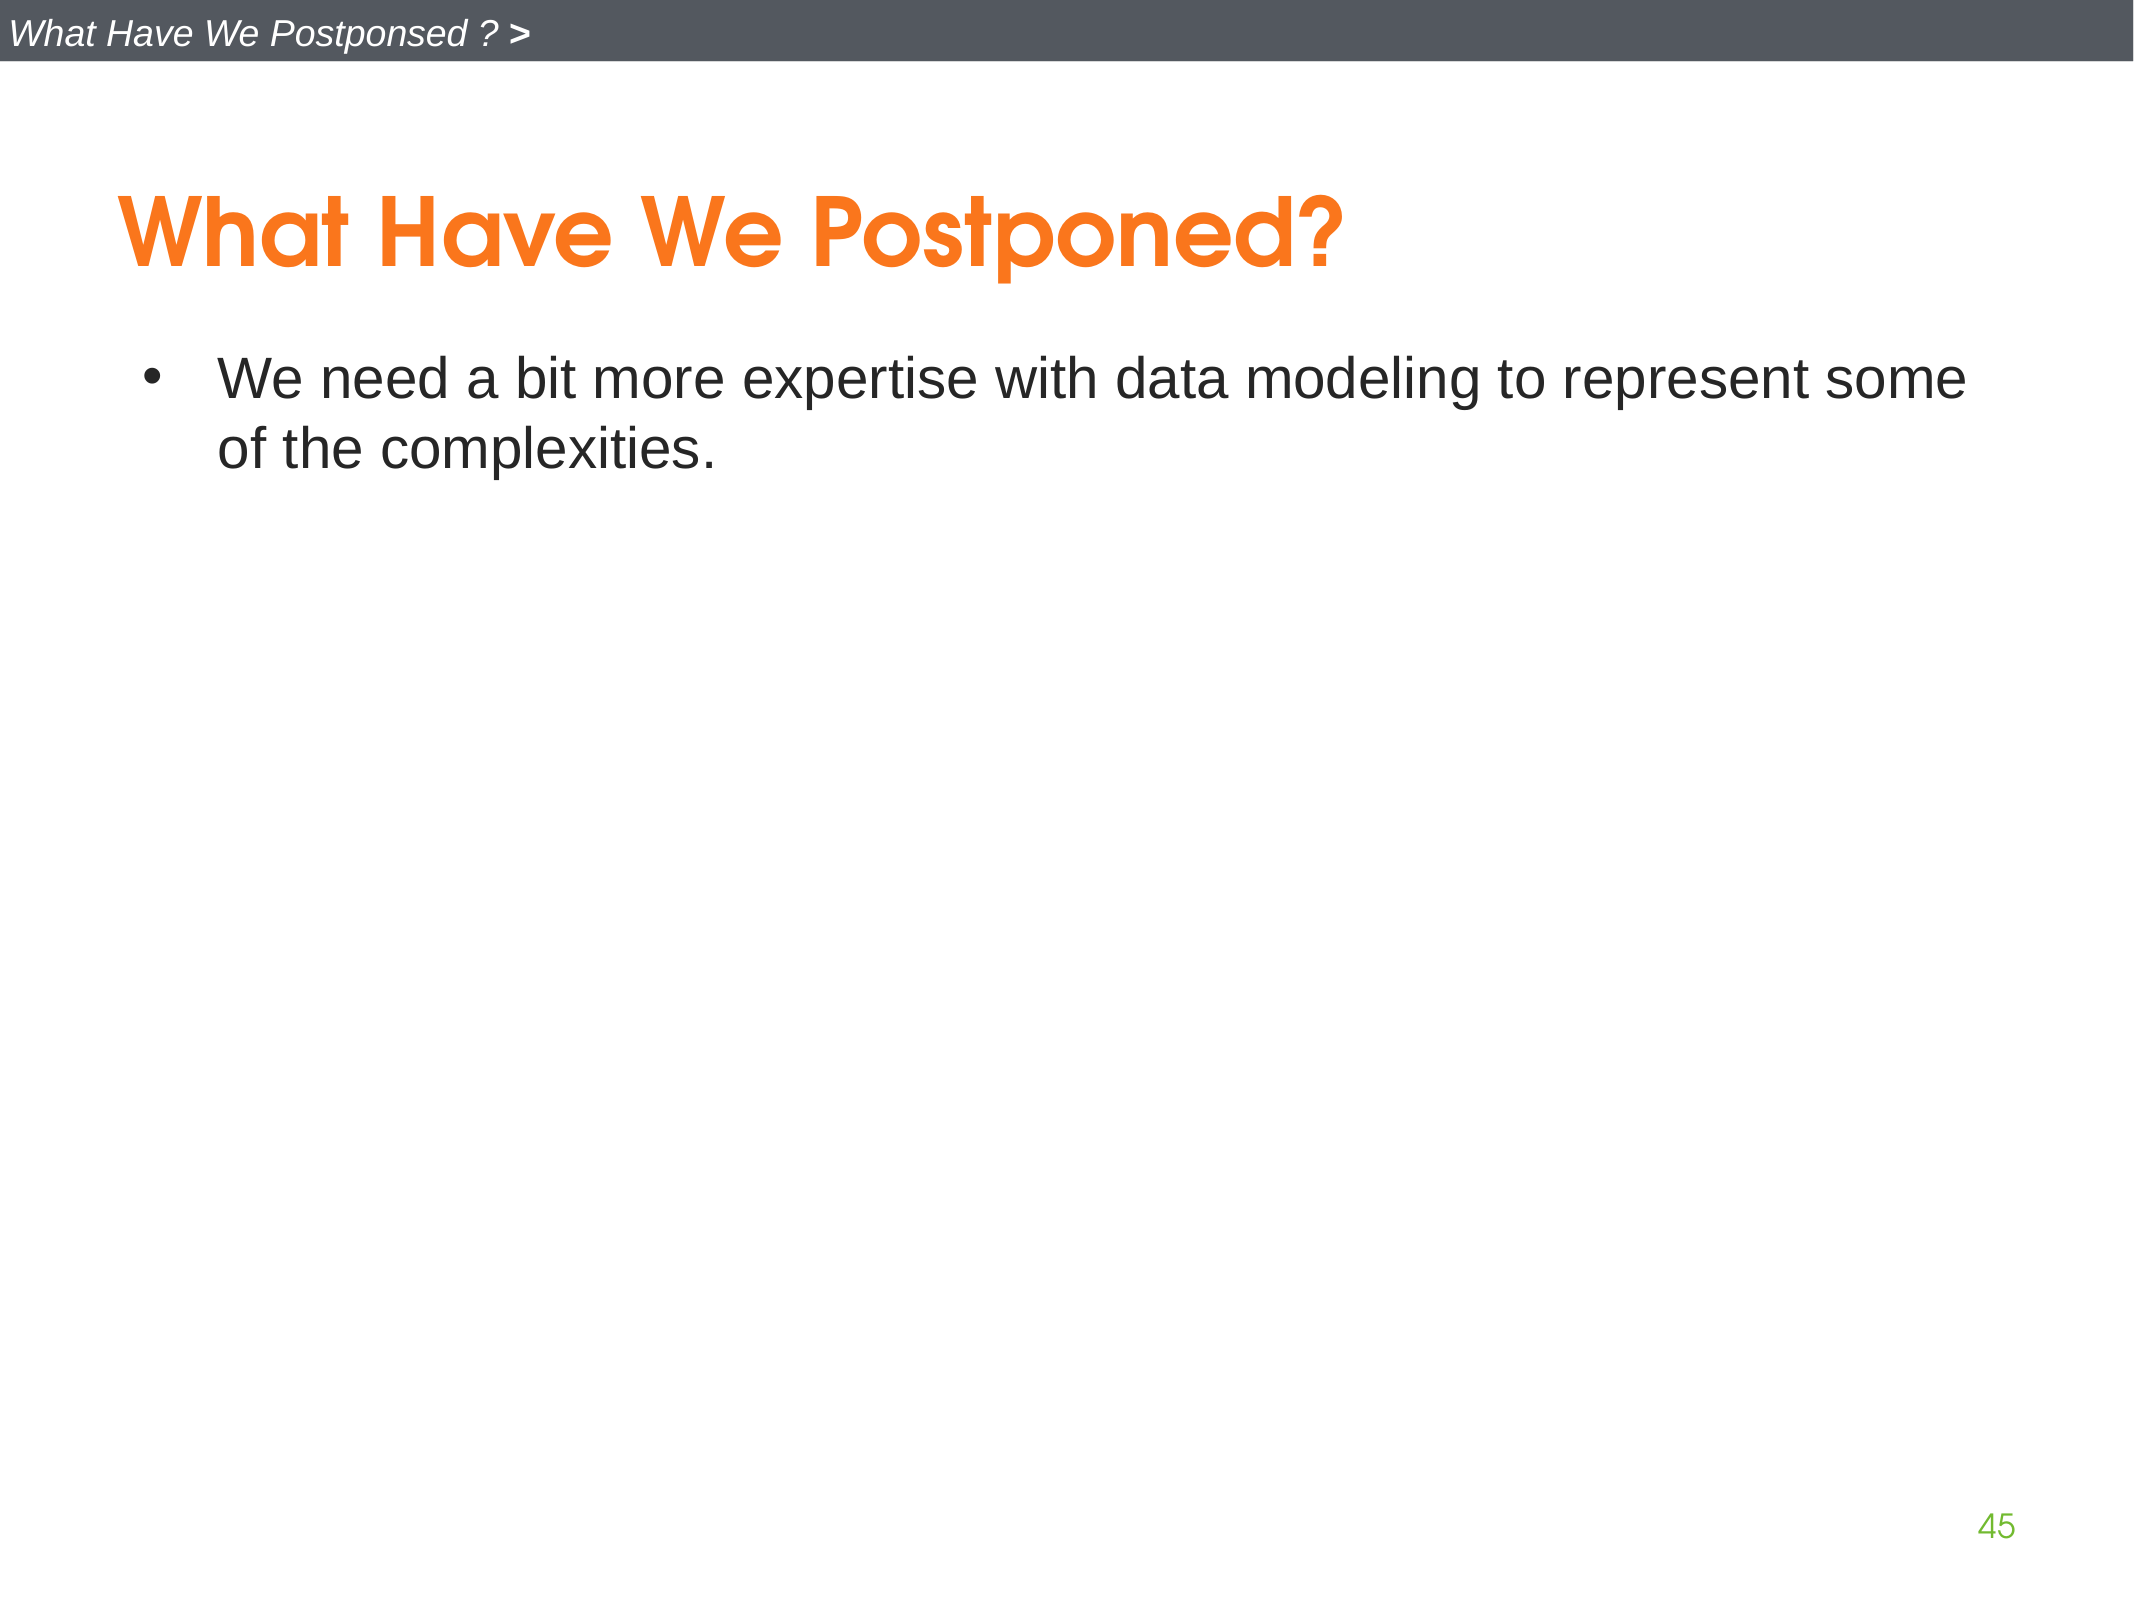

What Have We Postponsed ? >
# What Have We Postponed?
We need a bit more expertise with data modeling to represent some of the complexities.

45